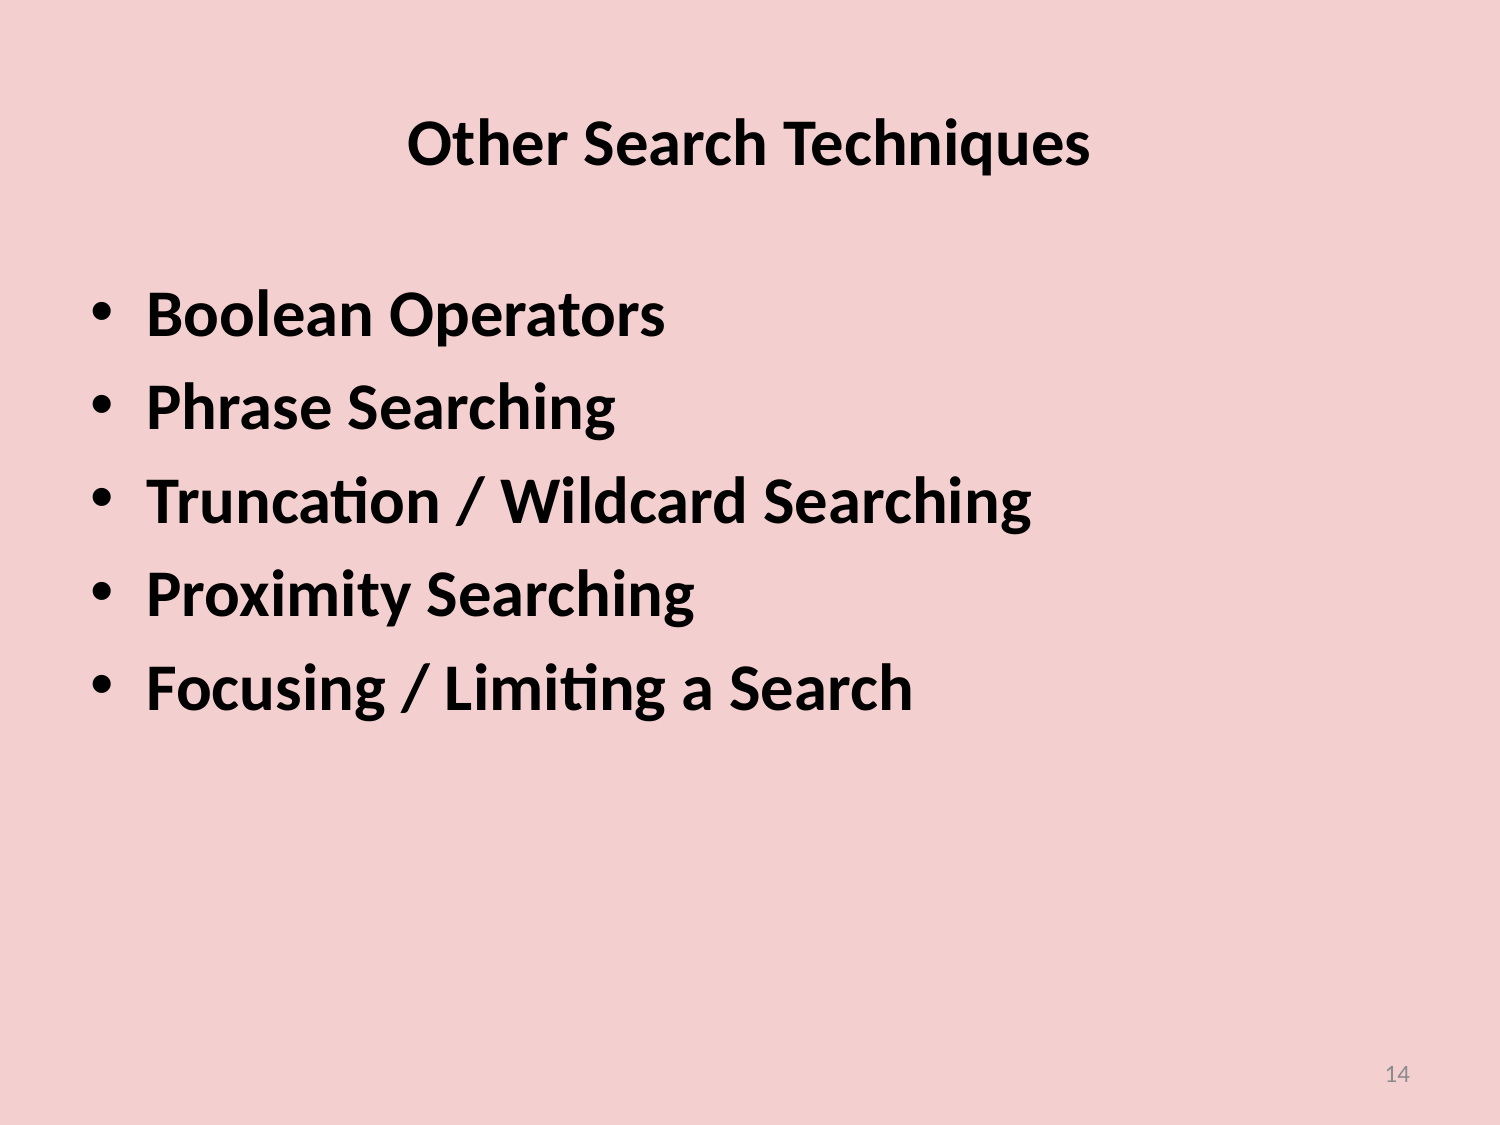

# Other Search Techniques
Boolean Operators
Phrase Searching
Truncation / Wildcard Searching
Proximity Searching
Focusing / Limiting a Search
14